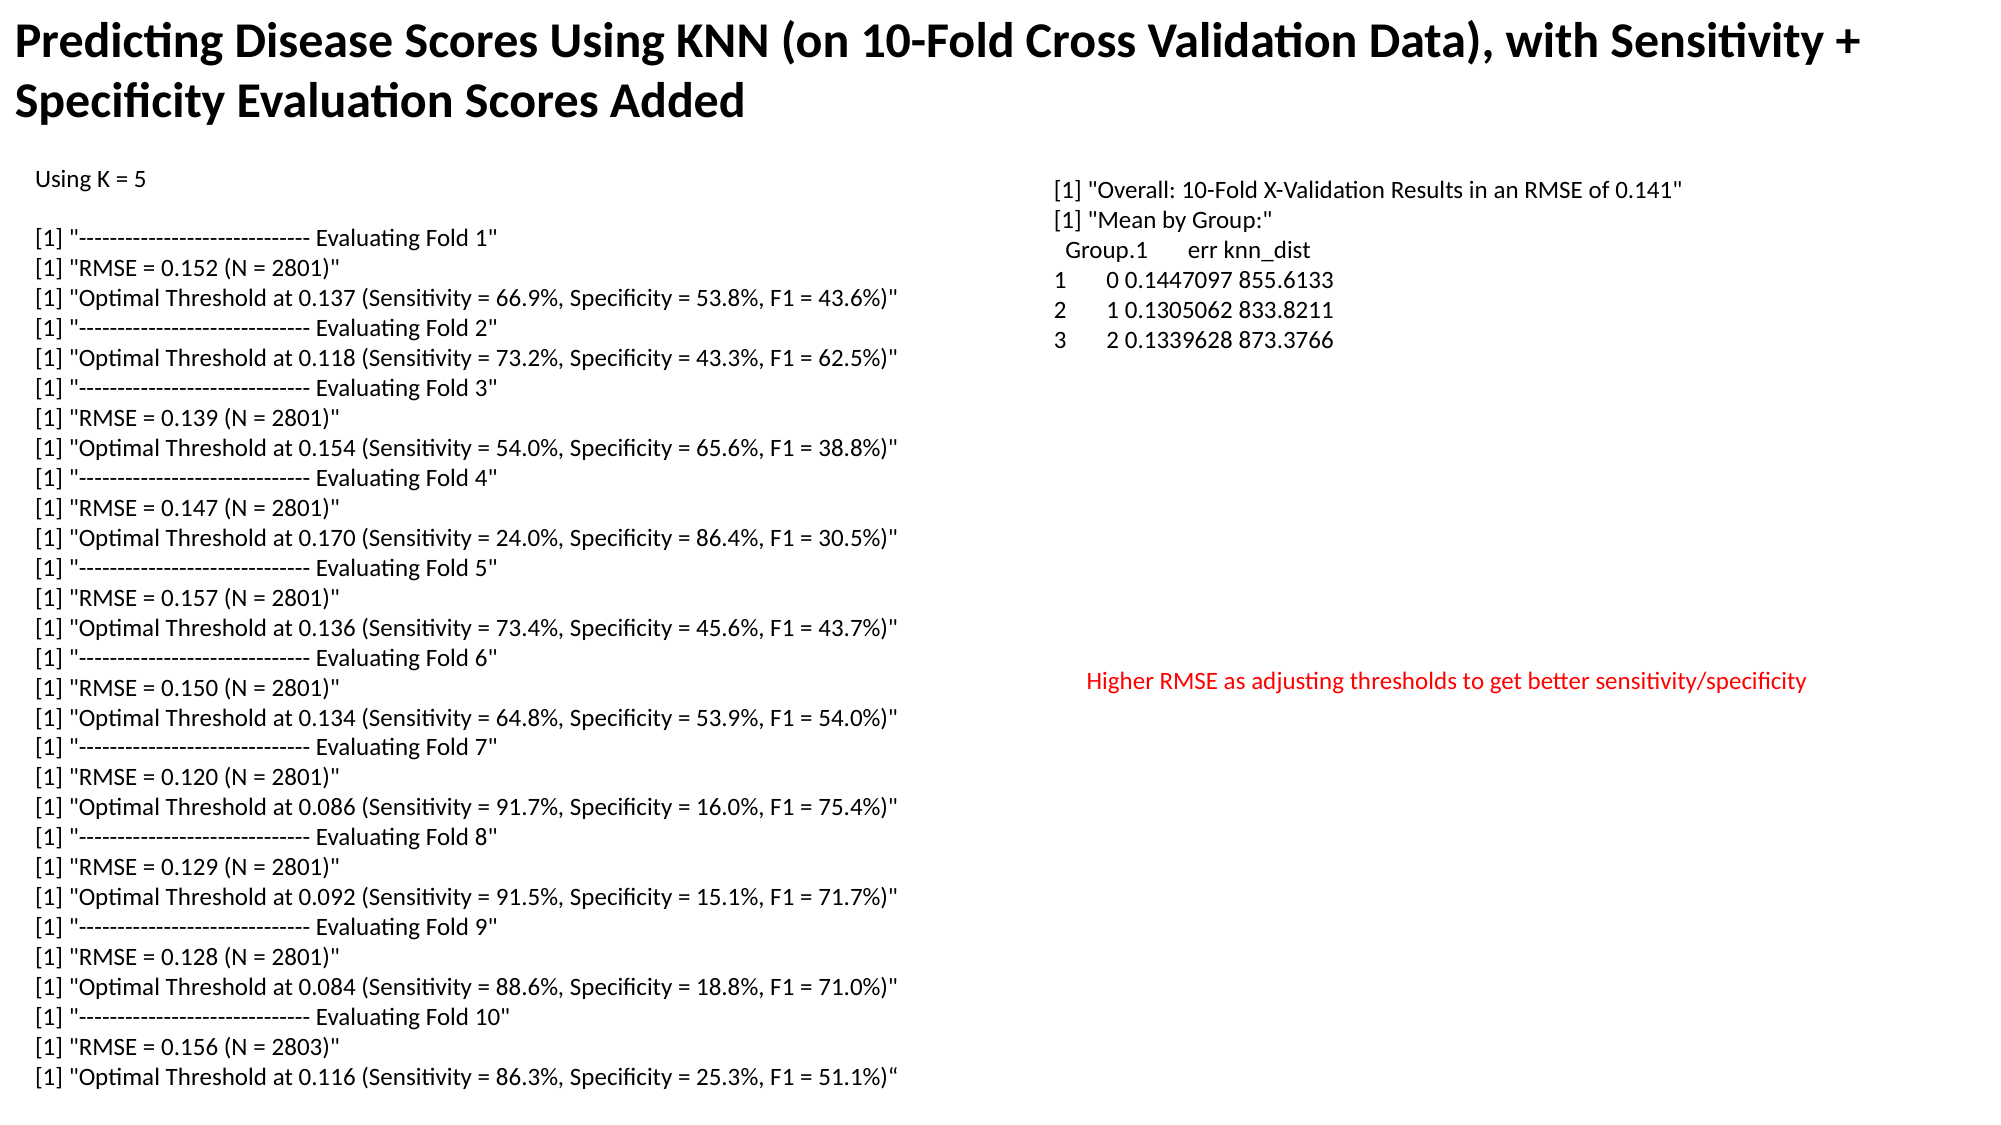

Predicting Disease Scores Using KNN (on 10-Fold Cross Validation Data), with Sensitivity + Specificity Evaluation Scores Added

[1] "Overall: 10-Fold X-Validation Results in an RMSE of 0.141"
[1] "Mean by Group:"
  Group.1       err knn_dist
1       0 0.1447097 855.6133
2       1 0.1305062 833.8211
3       2 0.1339628 873.3766

Using K = 5

[1] "------------------------------ Evaluating Fold 1"
[1] "RMSE = 0.152 (N = 2801)"
[1] "Optimal Threshold at 0.137 (Sensitivity = 66.9%, Specificity = 53.8%, F1 = 43.6%)"
[1] "------------------------------ Evaluating Fold 2"
[1] "Optimal Threshold at 0.118 (Sensitivity = 73.2%, Specificity = 43.3%, F1 = 62.5%)"
[1] "------------------------------ Evaluating Fold 3"
[1] "RMSE = 0.139 (N = 2801)"
[1] "Optimal Threshold at 0.154 (Sensitivity = 54.0%, Specificity = 65.6%, F1 = 38.8%)"
[1] "------------------------------ Evaluating Fold 4"
[1] "RMSE = 0.147 (N = 2801)"
[1] "Optimal Threshold at 0.170 (Sensitivity = 24.0%, Specificity = 86.4%, F1 = 30.5%)"
[1] "------------------------------ Evaluating Fold 5"
[1] "RMSE = 0.157 (N = 2801)"
[1] "Optimal Threshold at 0.136 (Sensitivity = 73.4%, Specificity = 45.6%, F1 = 43.7%)"
[1] "------------------------------ Evaluating Fold 6"
[1] "RMSE = 0.150 (N = 2801)"
[1] "Optimal Threshold at 0.134 (Sensitivity = 64.8%, Specificity = 53.9%, F1 = 54.0%)"
[1] "------------------------------ Evaluating Fold 7"
[1] "RMSE = 0.120 (N = 2801)"
[1] "Optimal Threshold at 0.086 (Sensitivity = 91.7%, Specificity = 16.0%, F1 = 75.4%)"
[1] "------------------------------ Evaluating Fold 8"
[1] "RMSE = 0.129 (N = 2801)"
[1] "Optimal Threshold at 0.092 (Sensitivity = 91.5%, Specificity = 15.1%, F1 = 71.7%)"
[1] "------------------------------ Evaluating Fold 9"
[1] "RMSE = 0.128 (N = 2801)"
[1] "Optimal Threshold at 0.084 (Sensitivity = 88.6%, Specificity = 18.8%, F1 = 71.0%)"
[1] "------------------------------ Evaluating Fold 10"
[1] "RMSE = 0.156 (N = 2803)"
[1] "Optimal Threshold at 0.116 (Sensitivity = 86.3%, Specificity = 25.3%, F1 = 51.1%)“

Higher RMSE as adjusting thresholds to get better sensitivity/specificity